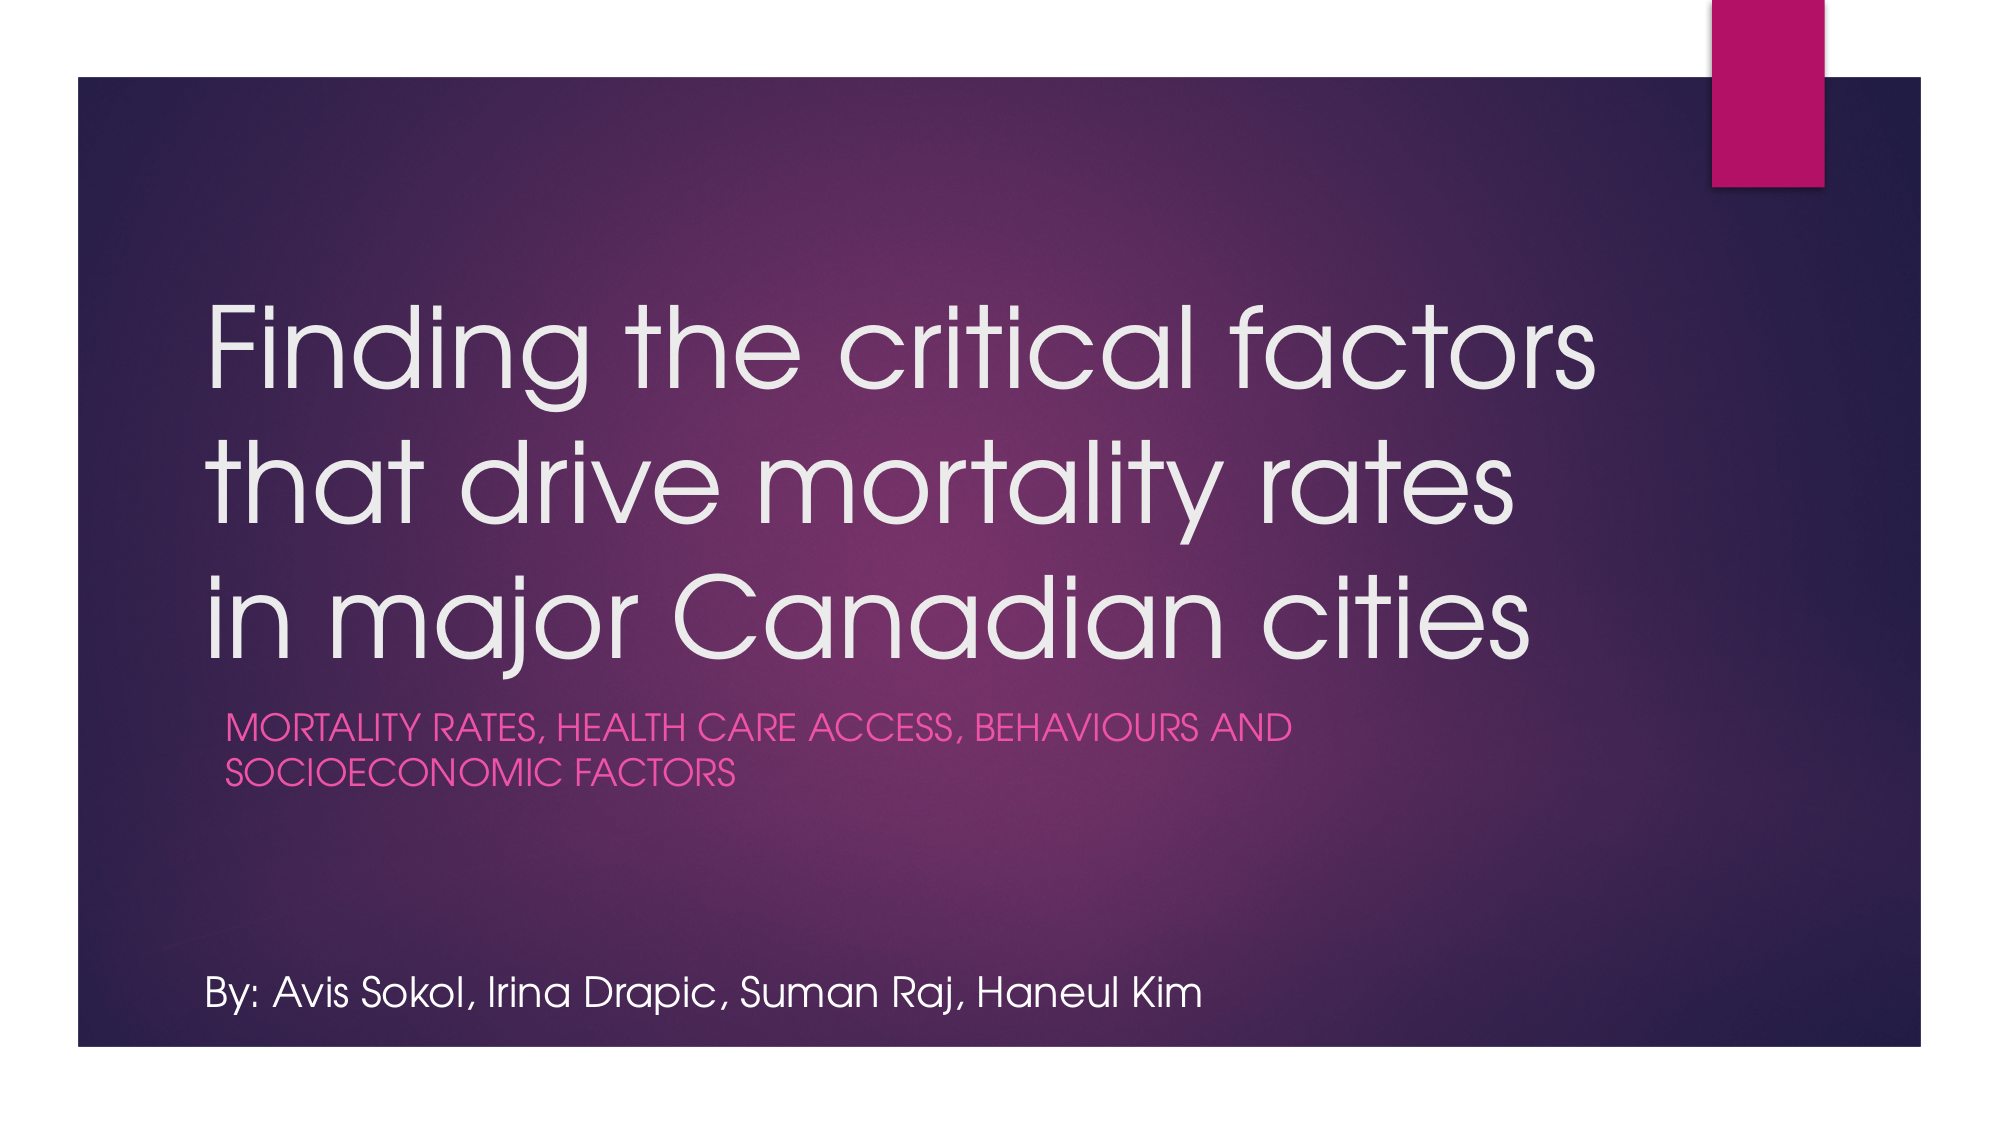

# Finding the critical factors that drive mortality rates in major Canadian cities
Mortality rates, health care access, behaviours and socioeconomic factors
By: Avis Sokol, Irina Drapic, Suman Raj, Haneul Kim